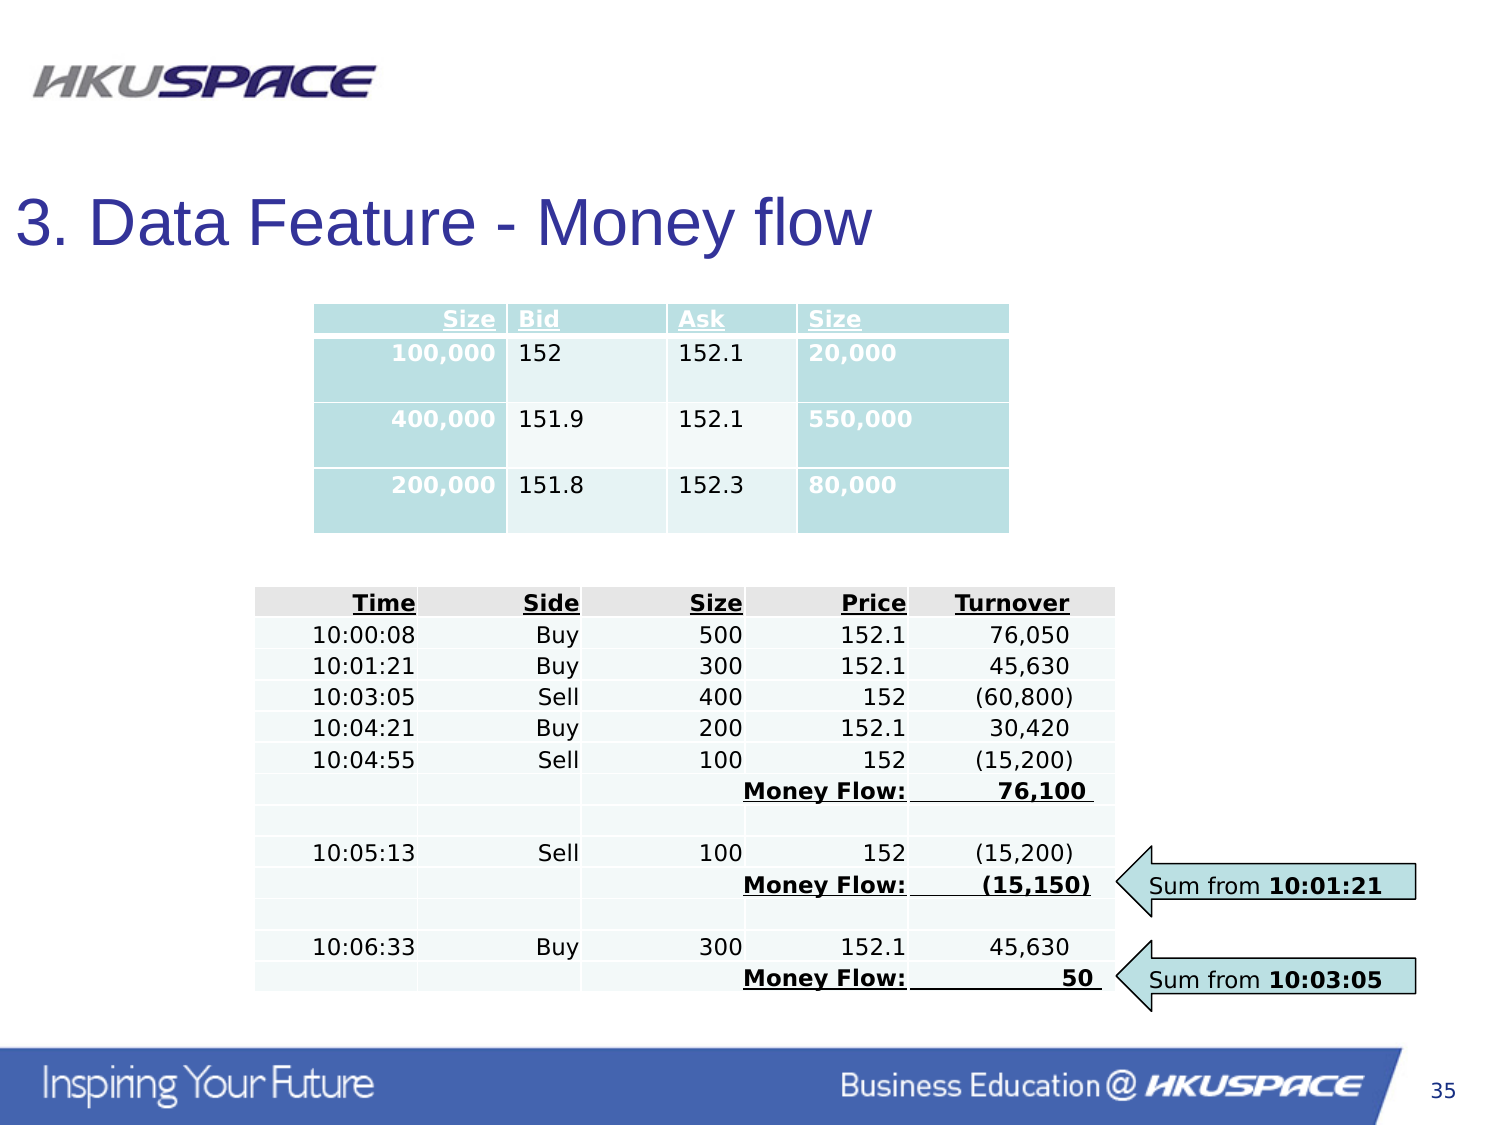

3. Data Feature - Money flow
| Size | Bid | Ask | Size |
| --- | --- | --- | --- |
| 100,000 | 152 | 152.1 | 20,000 |
| 400,000 | 151.9 | 152.1 | 550,000 |
| 200,000 | 151.8 | 152.3 | 80,000 |
| Time | Side | Size | Price | Turnover |
| --- | --- | --- | --- | --- |
| 10:00:08 | Buy | 500 | 152.1 | 76,050 |
| 10:01:21 | Buy | 300 | 152.1 | 45,630 |
| 10:03:05 | Sell | 400 | 152 | (60,800) |
| 10:04:21 | Buy | 200 | 152.1 | 30,420 |
| 10:04:55 | Sell | 100 | 152 | (15,200) |
|  |  | Money Flow: |  | 76,100 |
|  |  |  |  |  |
| 10:05:13 | Sell | 100 | 152 | (15,200) |
|  |  | Money Flow: |  | (15,150) |
|  |  |  |  |  |
| 10:06:33 | Buy | 300 | 152.1 | 45,630 |
|  |  | Money Flow: |  | 50 |
Sum from 10:01:21
Sum from 10:03:05
35